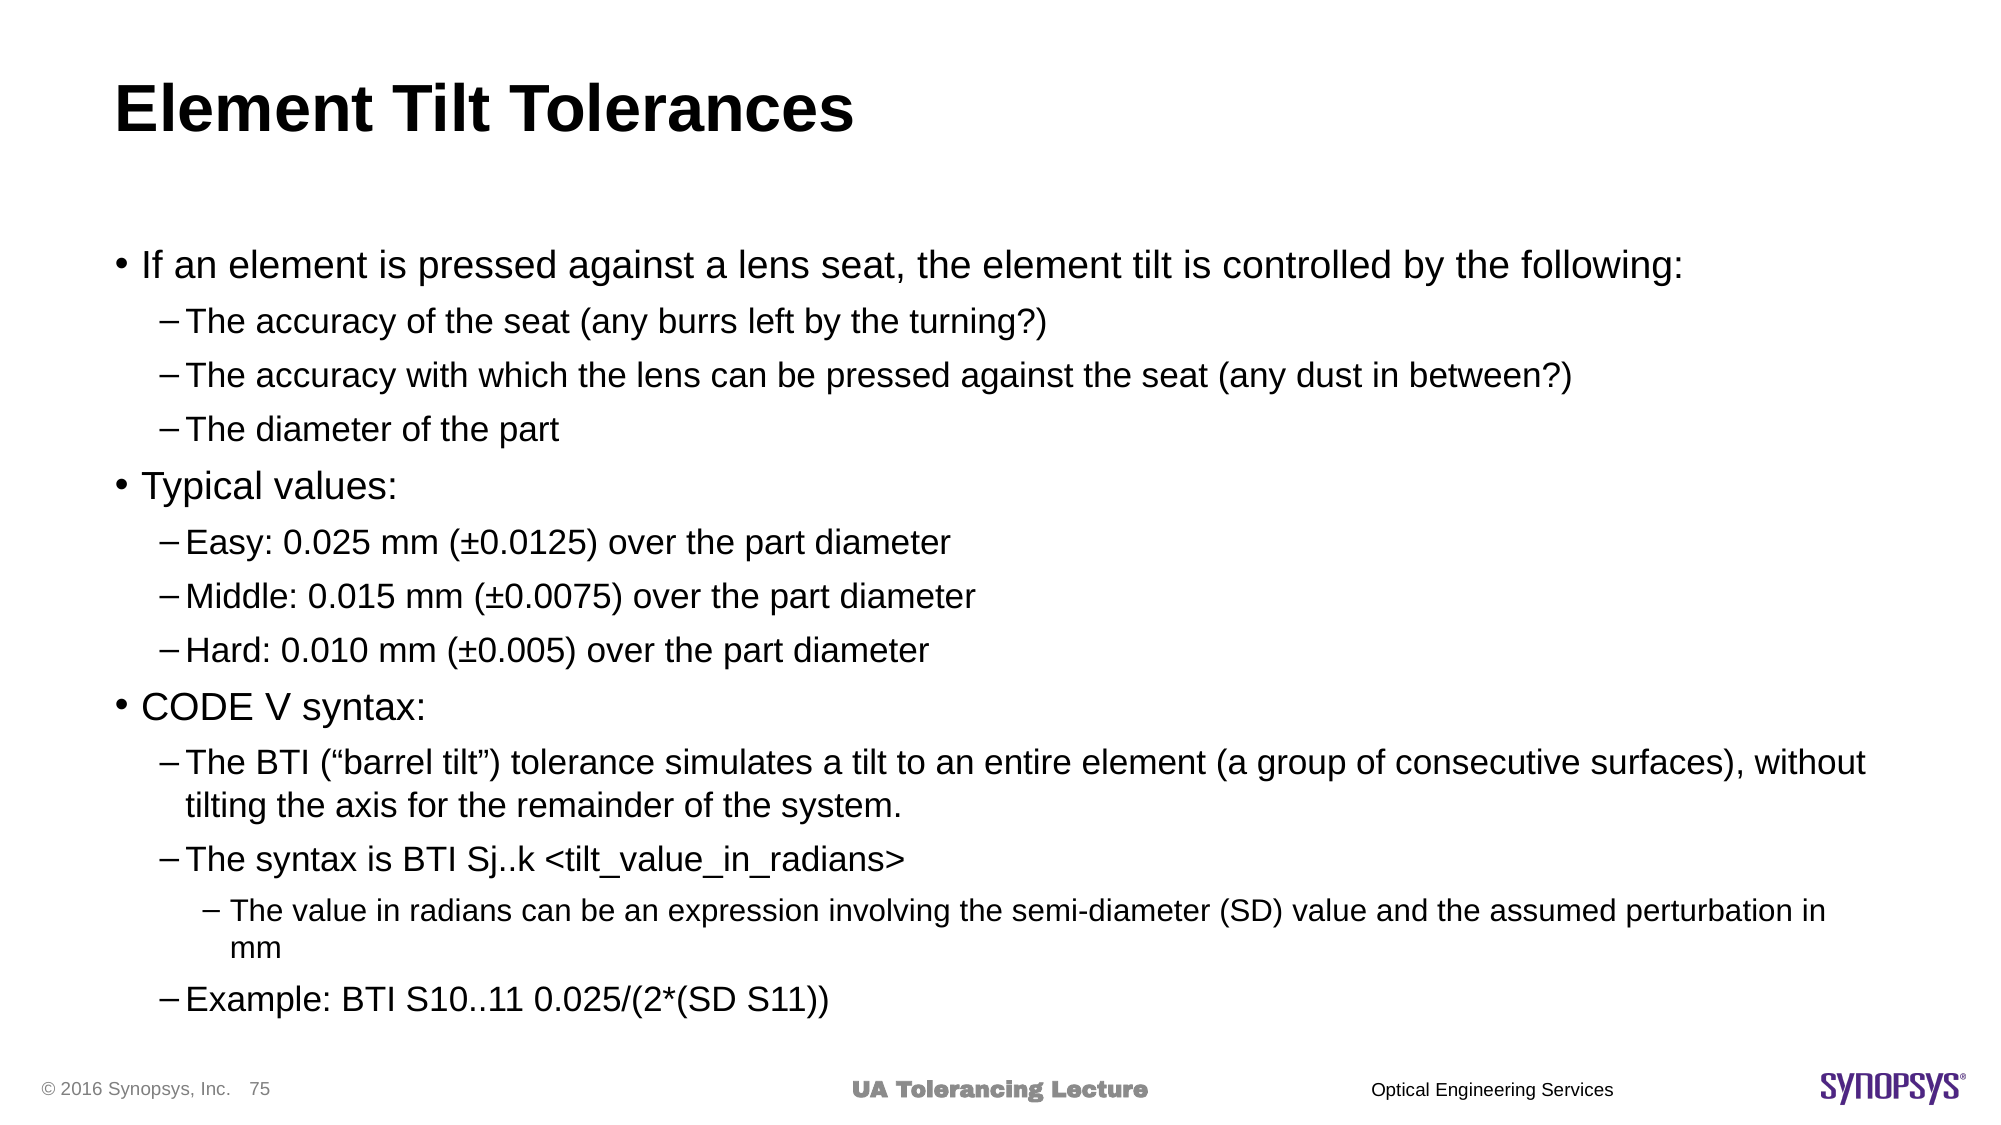

# Element Tilt Tolerances
If an element is pressed against a lens seat, the element tilt is controlled by the following:
The accuracy of the seat (any burrs left by the turning?)
The accuracy with which the lens can be pressed against the seat (any dust in between?)
The diameter of the part
Typical values:
Easy: 0.025 mm (±0.0125) over the part diameter
Middle: 0.015 mm (±0.0075) over the part diameter
Hard: 0.010 mm (±0.005) over the part diameter
CODE V syntax:
The BTI (“barrel tilt”) tolerance simulates a tilt to an entire element (a group of consecutive surfaces), without tilting the axis for the remainder of the system.
The syntax is BTI Sj..k <tilt_value_in_radians>
The value in radians can be an expression involving the semi-diameter (SD) value and the assumed perturbation in mm
Example: BTI S10..11 0.025/(2*(SD S11))

UA Tolerancing Lecture